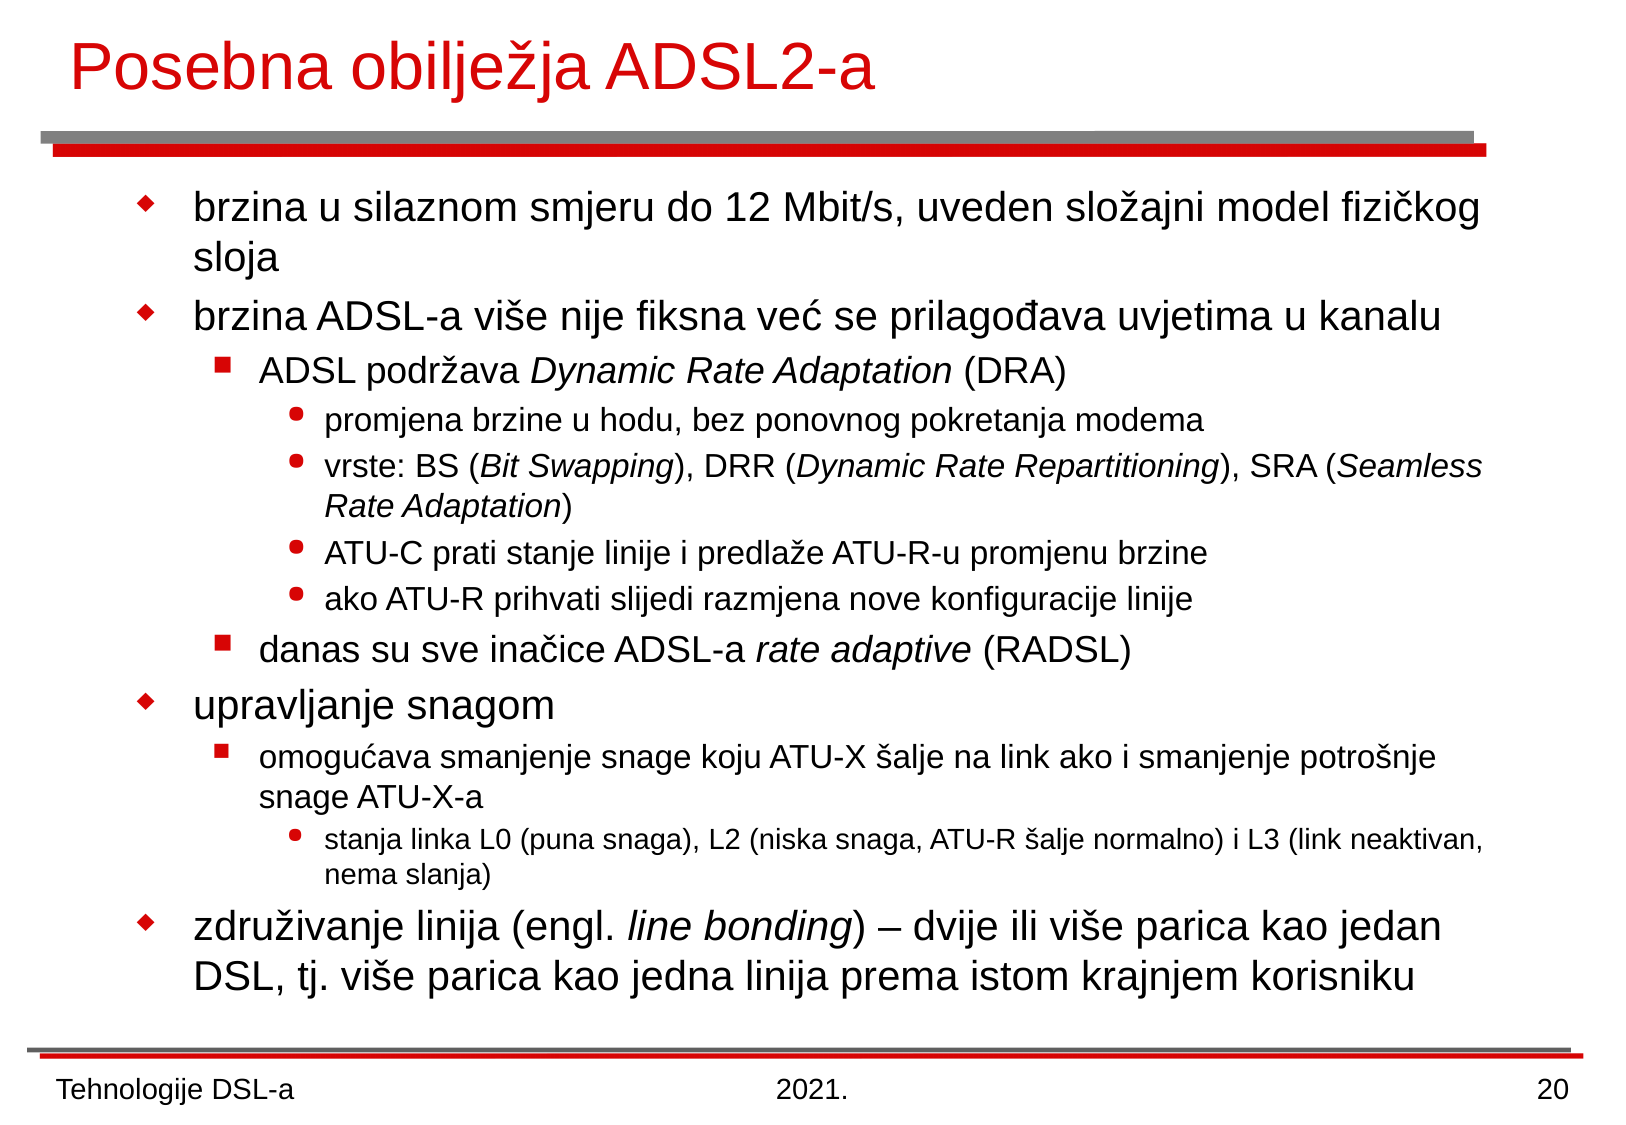

# Posebna obilježja ADSL2-a
brzina u silaznom smjeru do 12 Mbit/s, uveden složajni model fizičkog sloja
brzina ADSL-a više nije fiksna već se prilagođava uvjetima u kanalu
ADSL podržava Dynamic Rate Adaptation (DRA)
promjena brzine u hodu, bez ponovnog pokretanja modema
vrste: BS (Bit Swapping), DRR (Dynamic Rate Repartitioning), SRA (Seamless Rate Adaptation)
ATU-C prati stanje linije i predlaže ATU-R-u promjenu brzine
ako ATU-R prihvati slijedi razmjena nove konfiguracije linije
danas su sve inačice ADSL-a rate adaptive (RADSL)
upravljanje snagom
omogućava smanjenje snage koju ATU-X šalje na link ako i smanjenje potrošnje snage ATU-X-a
stanja linka L0 (puna snaga), L2 (niska snaga, ATU-R šalje normalno) i L3 (link neaktivan, nema slanja)
združivanje linija (engl. line bonding) – dvije ili više parica kao jedan DSL, tj. više parica kao jedna linija prema istom krajnjem korisniku

Tehnologije DSL-a
2021.
20